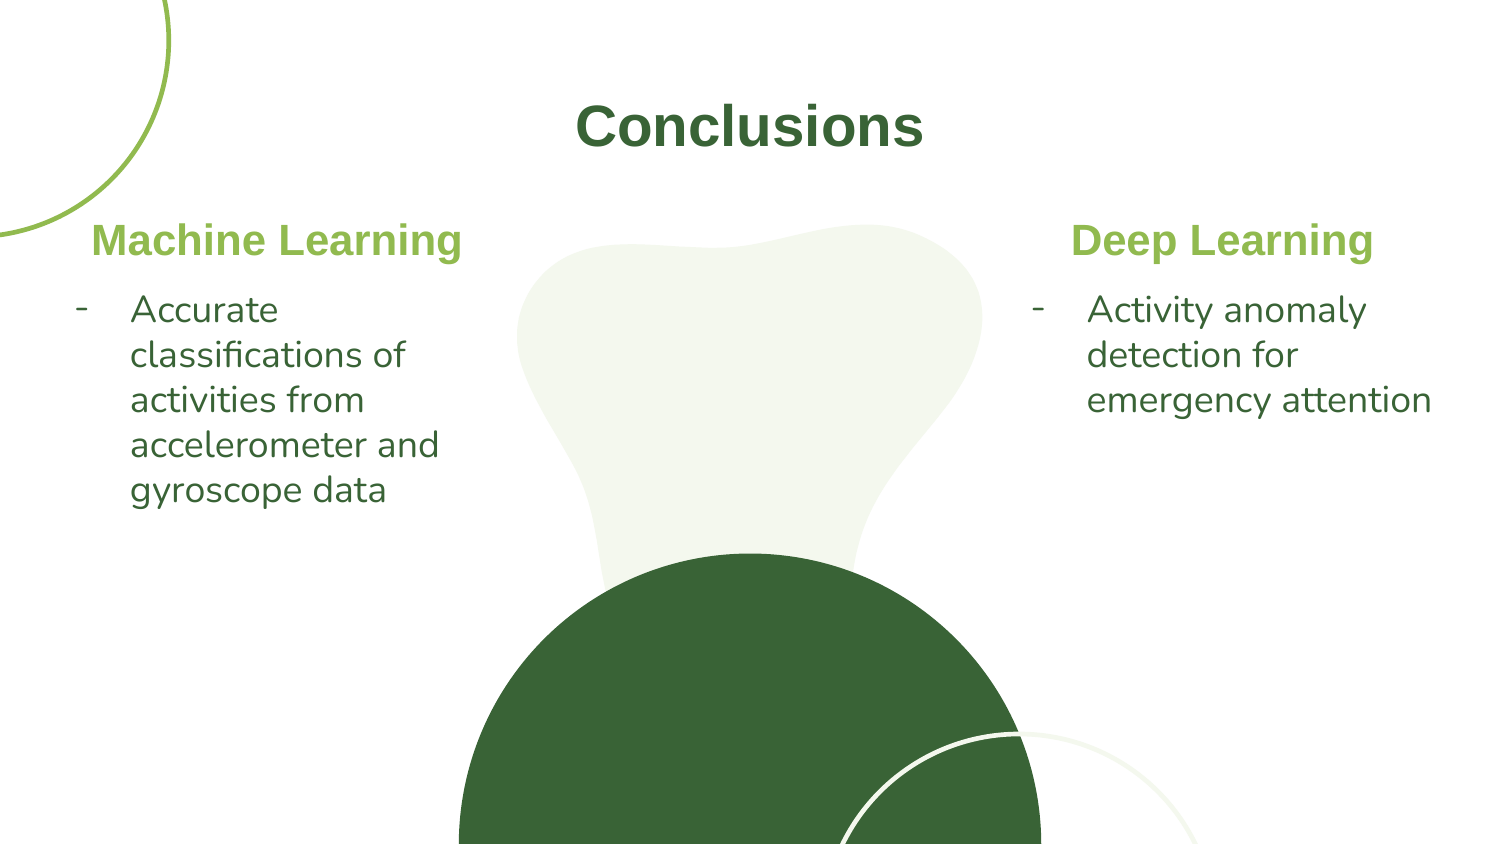

# Conclusions
Machine Learning
Deep Learning
Accurate classifications of activities from accelerometer and gyroscope data
Activity anomaly detection for emergency attention